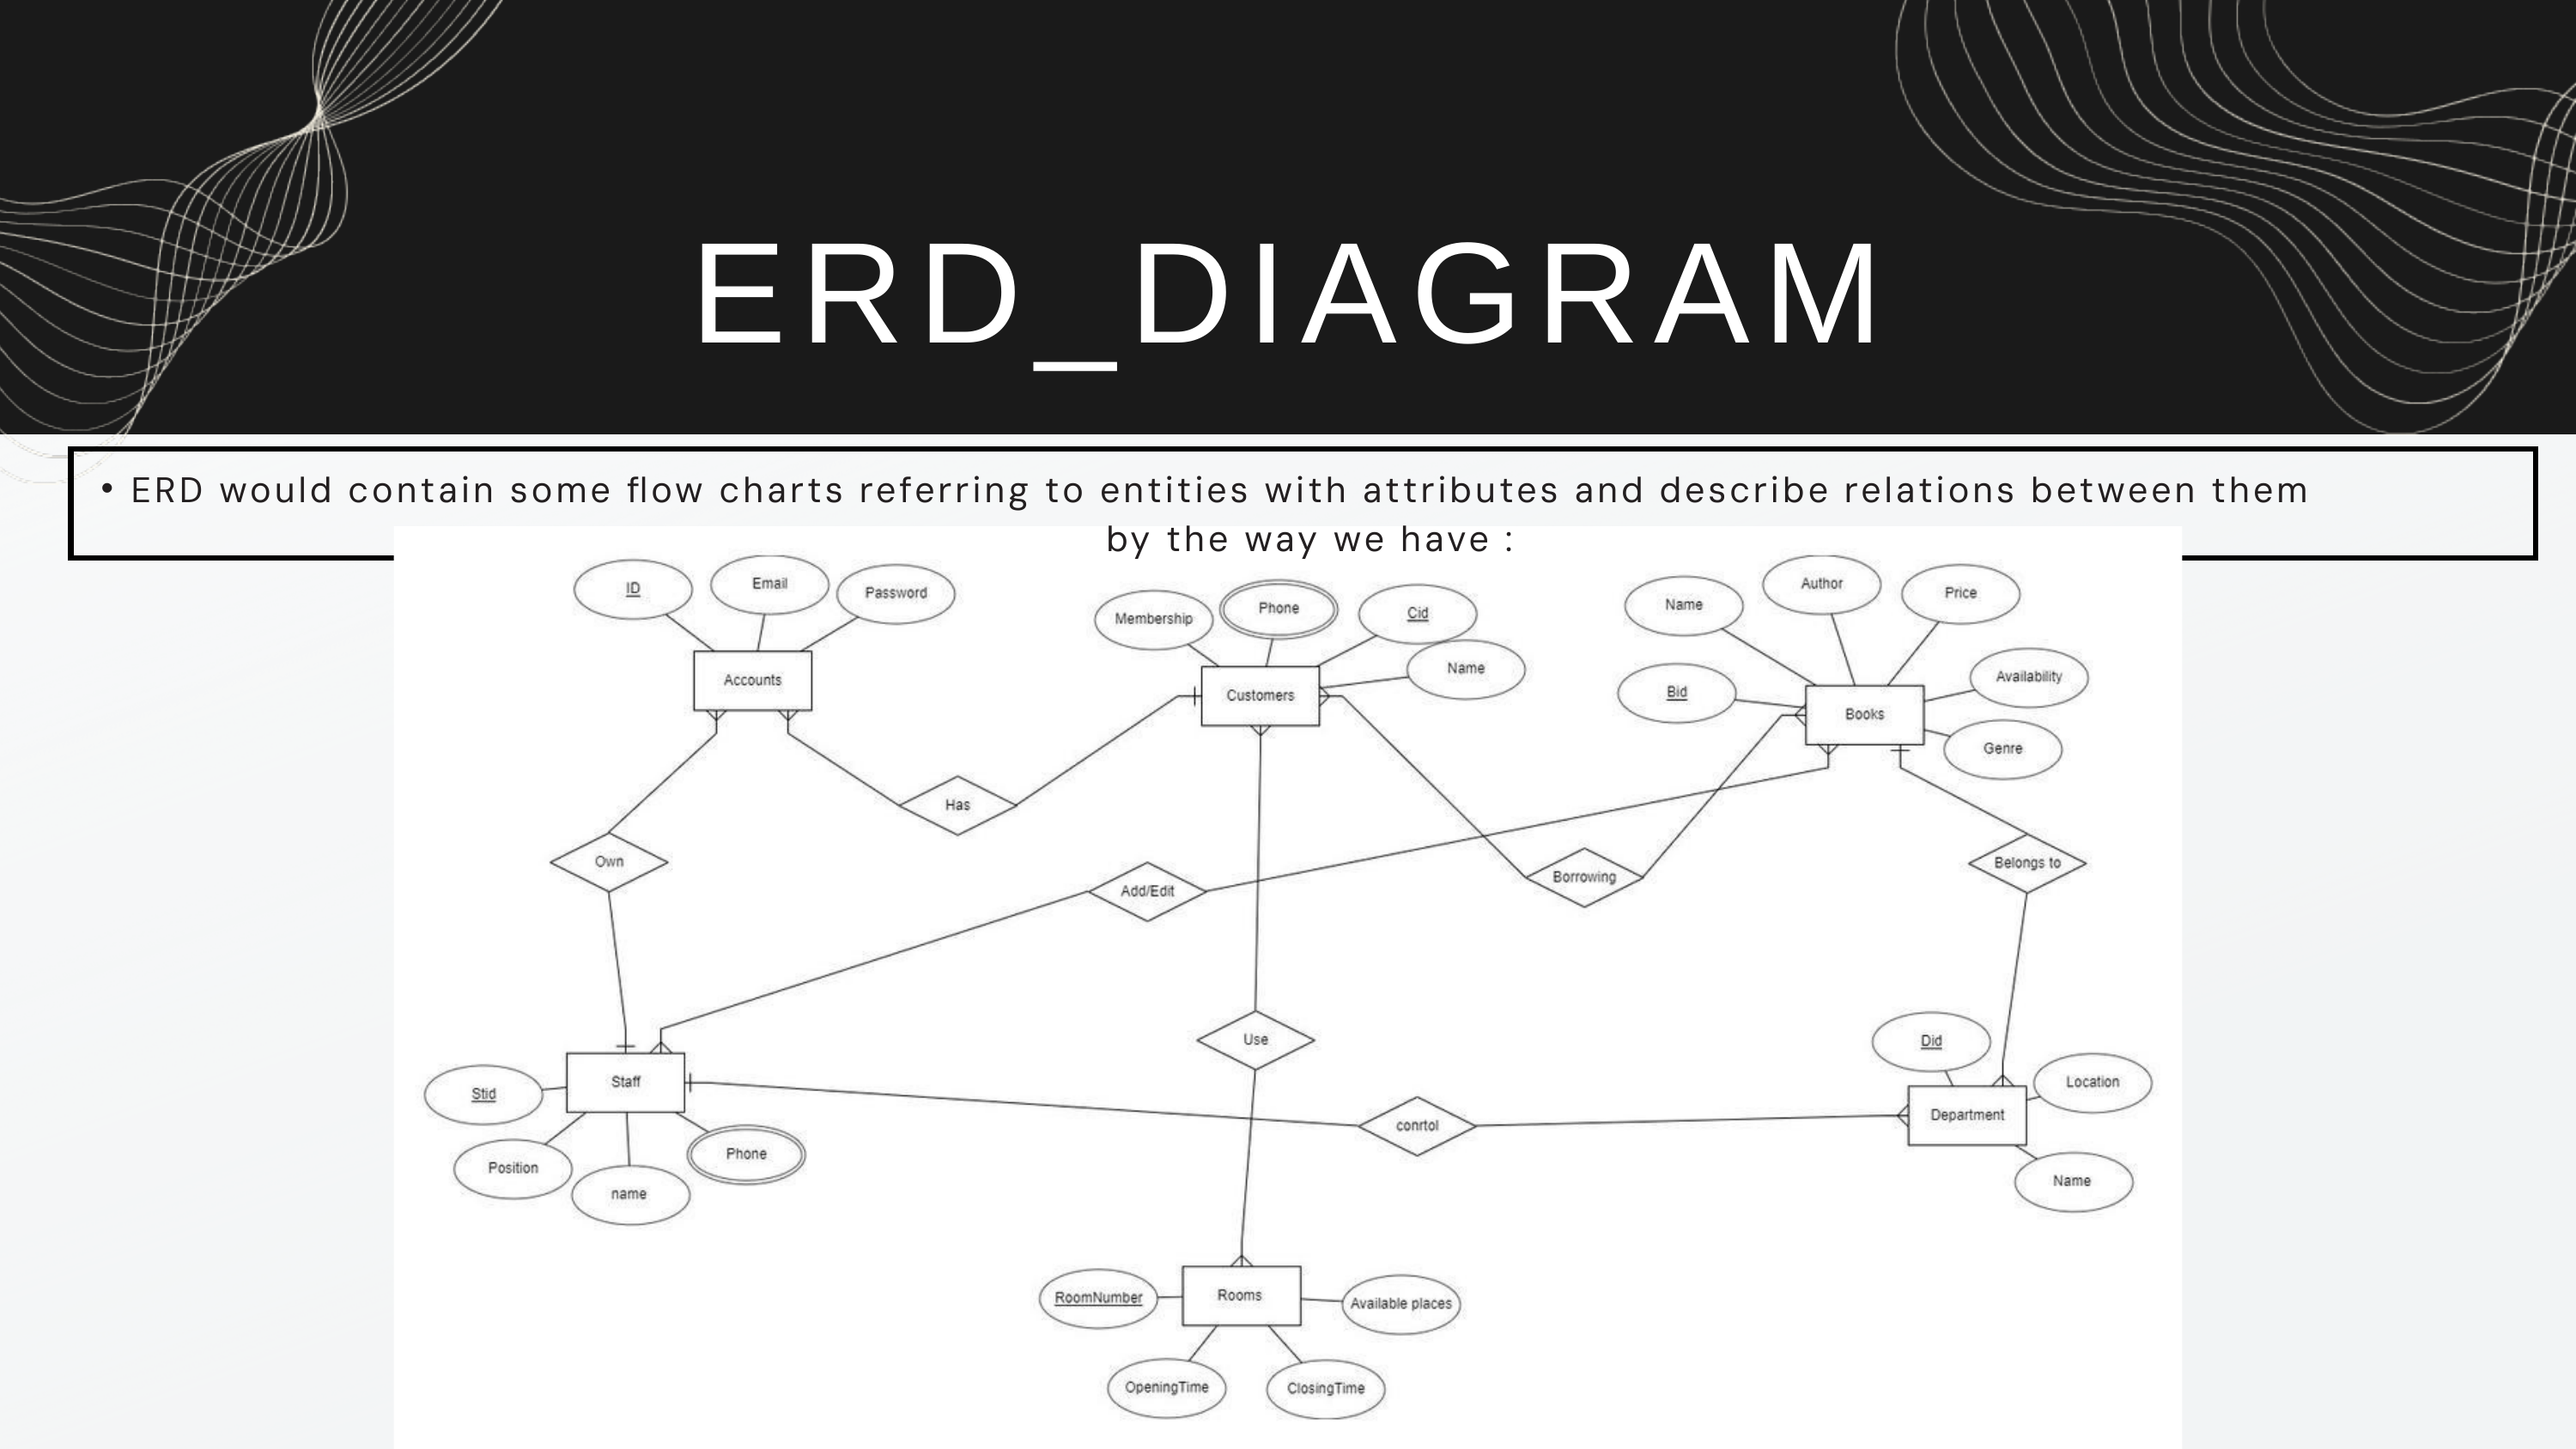

ERD_DIAGRAM

ERD would contain some flow charts referring to entities with attributes and describe relations between them
 by the way we have :